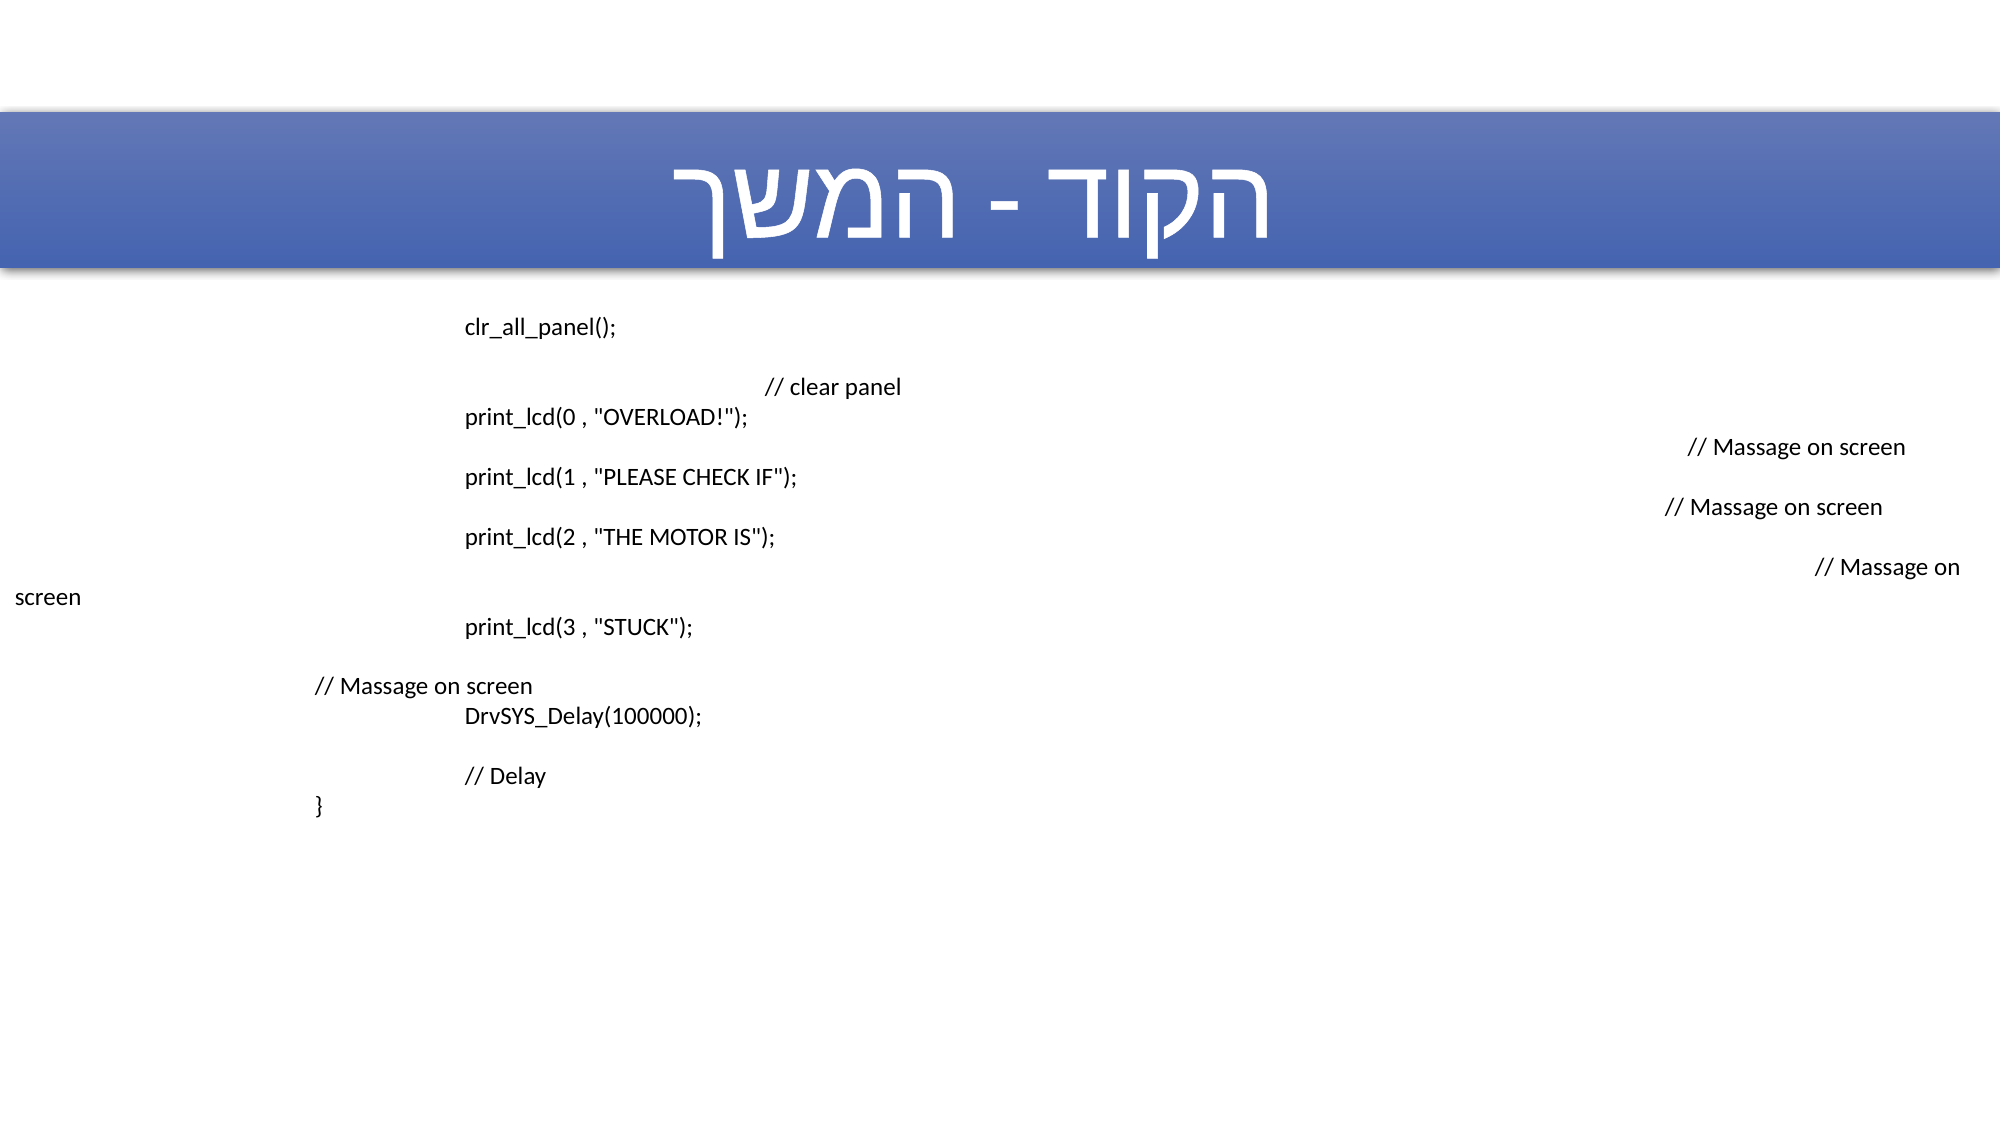

הקוד - המשך

			clr_all_panel();																											// clear panel
			print_lcd(0 , "OVERLOAD!");																				    // Massage on screen
			print_lcd(1 , "PLEASE CHECK IF");																			// Massage on screen
			print_lcd(2 , "THE MOTOR IS");																				// Massage on screen
			print_lcd(3 , "STUCK");																								// Massage on screen
			DrvSYS_Delay(100000);																									// Delay
		}